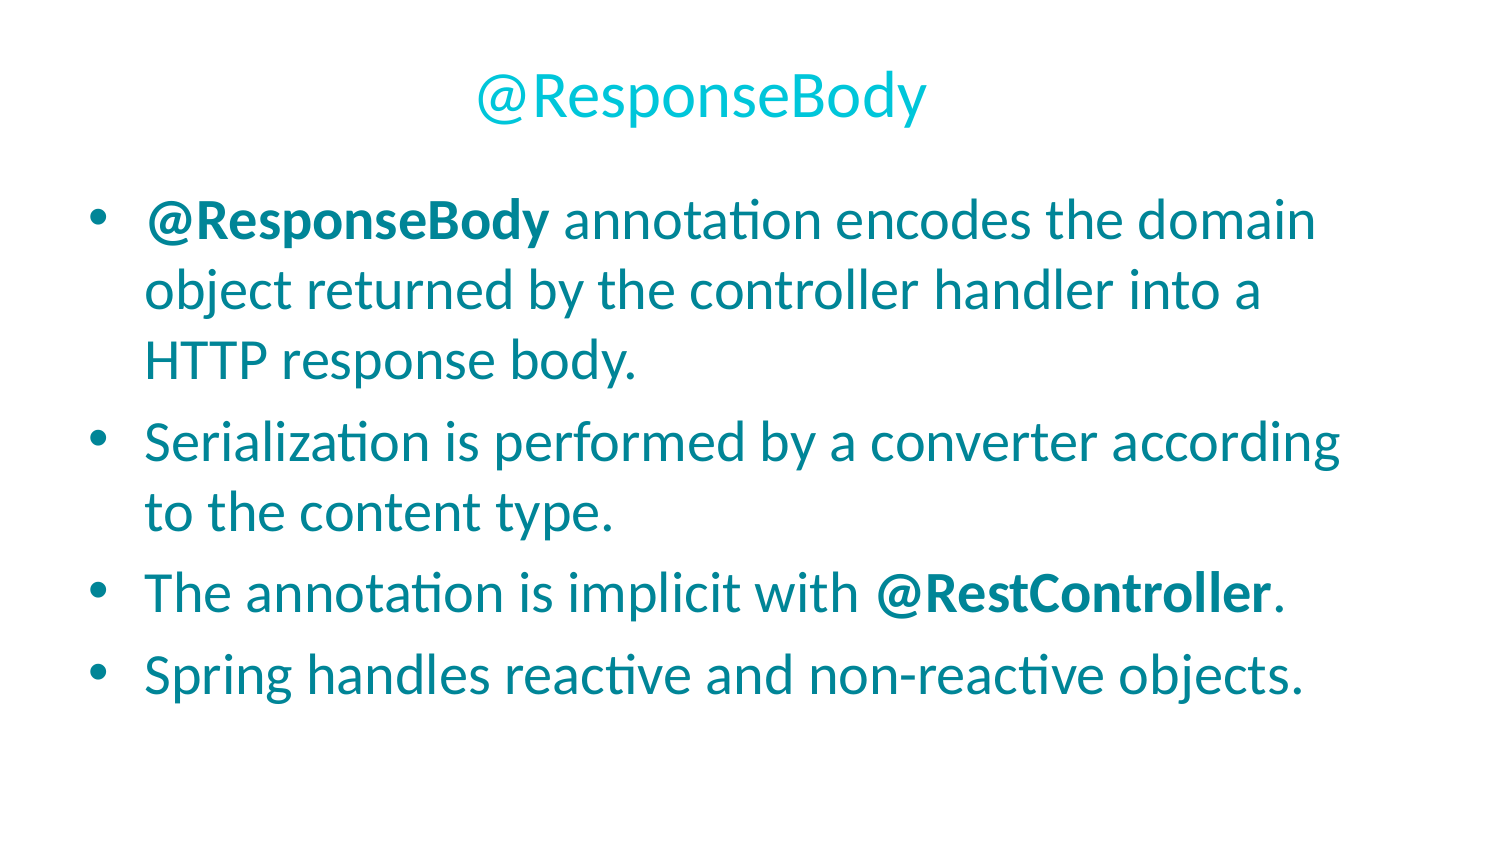

# @ResponseBody
@ResponseBody annotation encodes the domain object returned by the controller handler into a HTTP response body.
Serialization is performed by a converter according to the content type.
The annotation is implicit with @RestController.
Spring handles reactive and non-reactive objects.